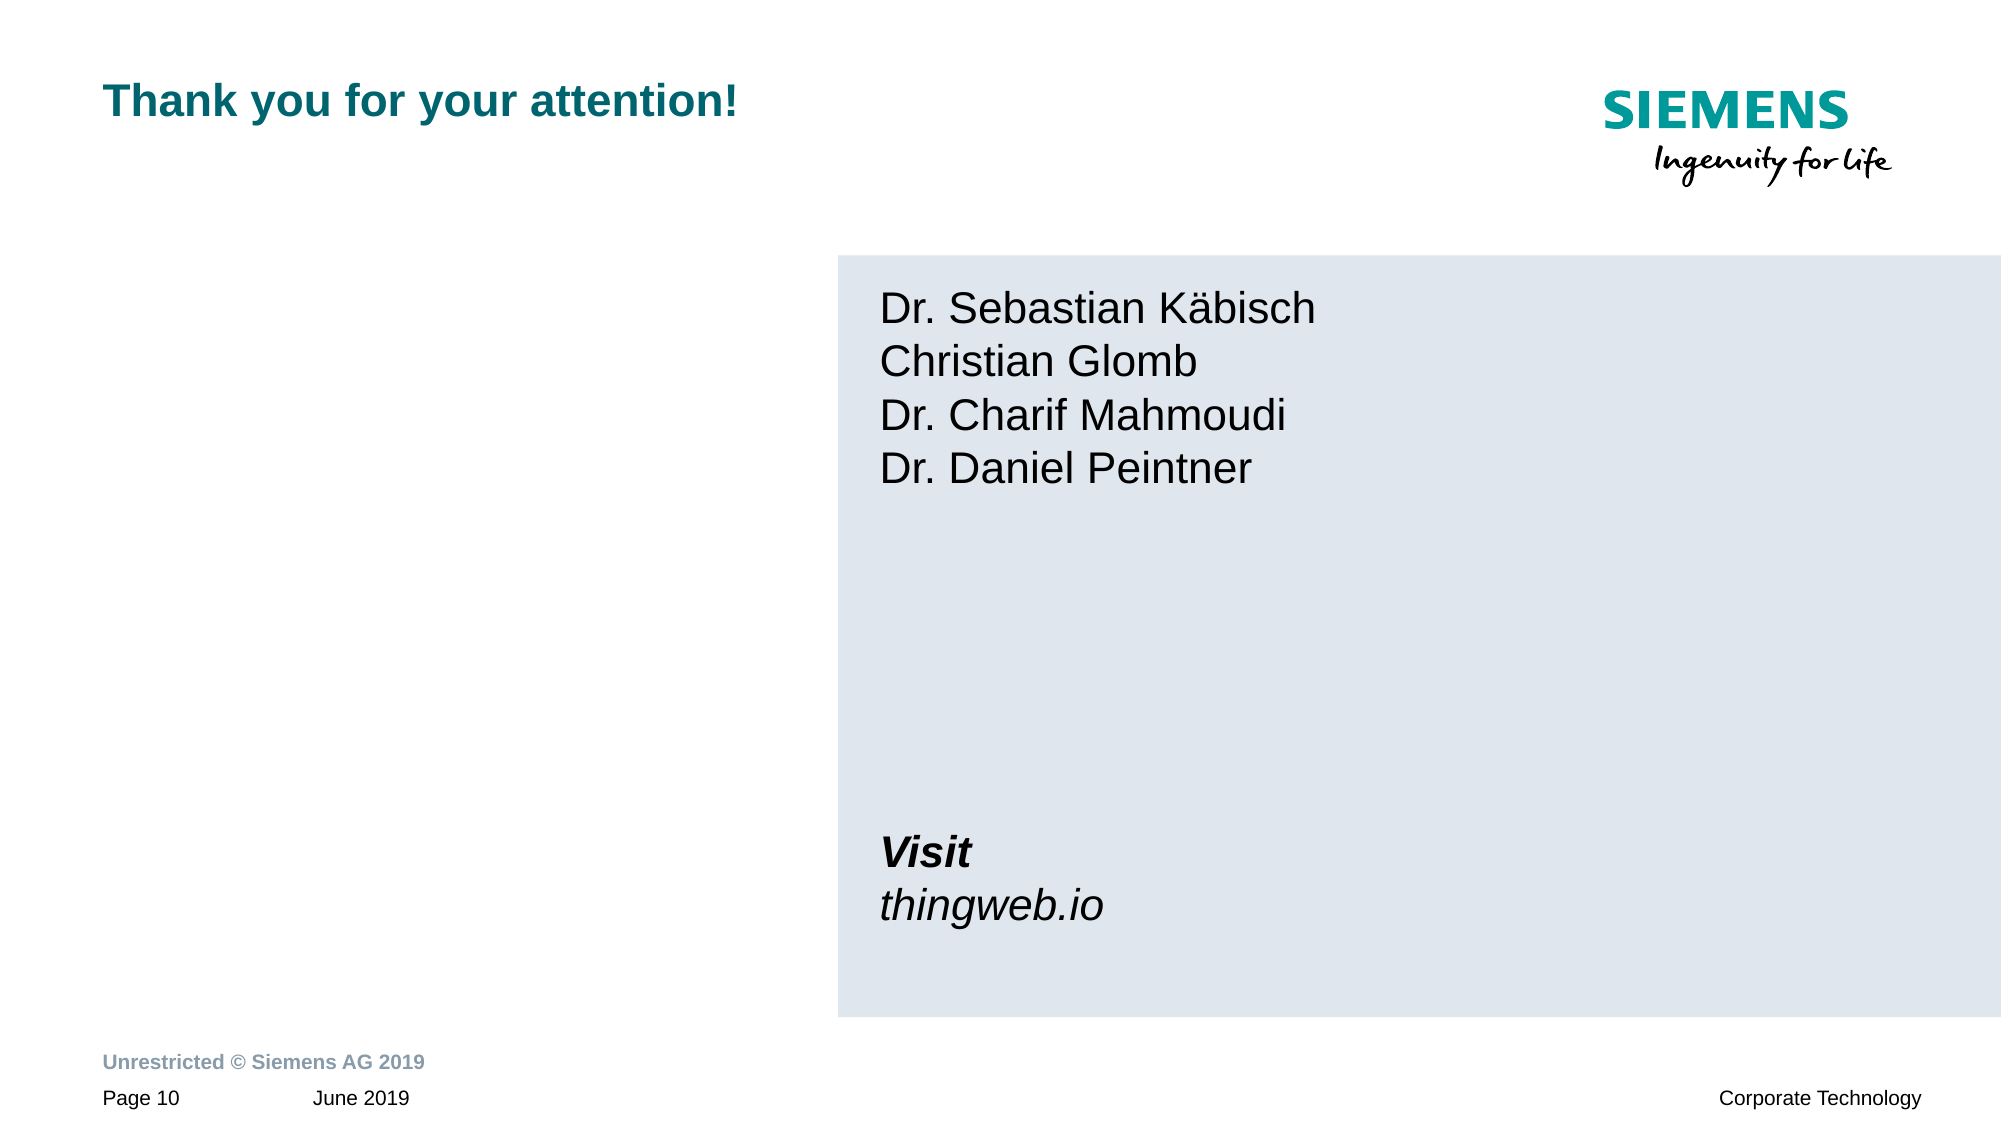

# Thank you for your attention!
Dr. Sebastian Käbisch
Christian Glomb
Dr. Charif Mahmoudi
Dr. Daniel Peintner

Visit
thingweb.io